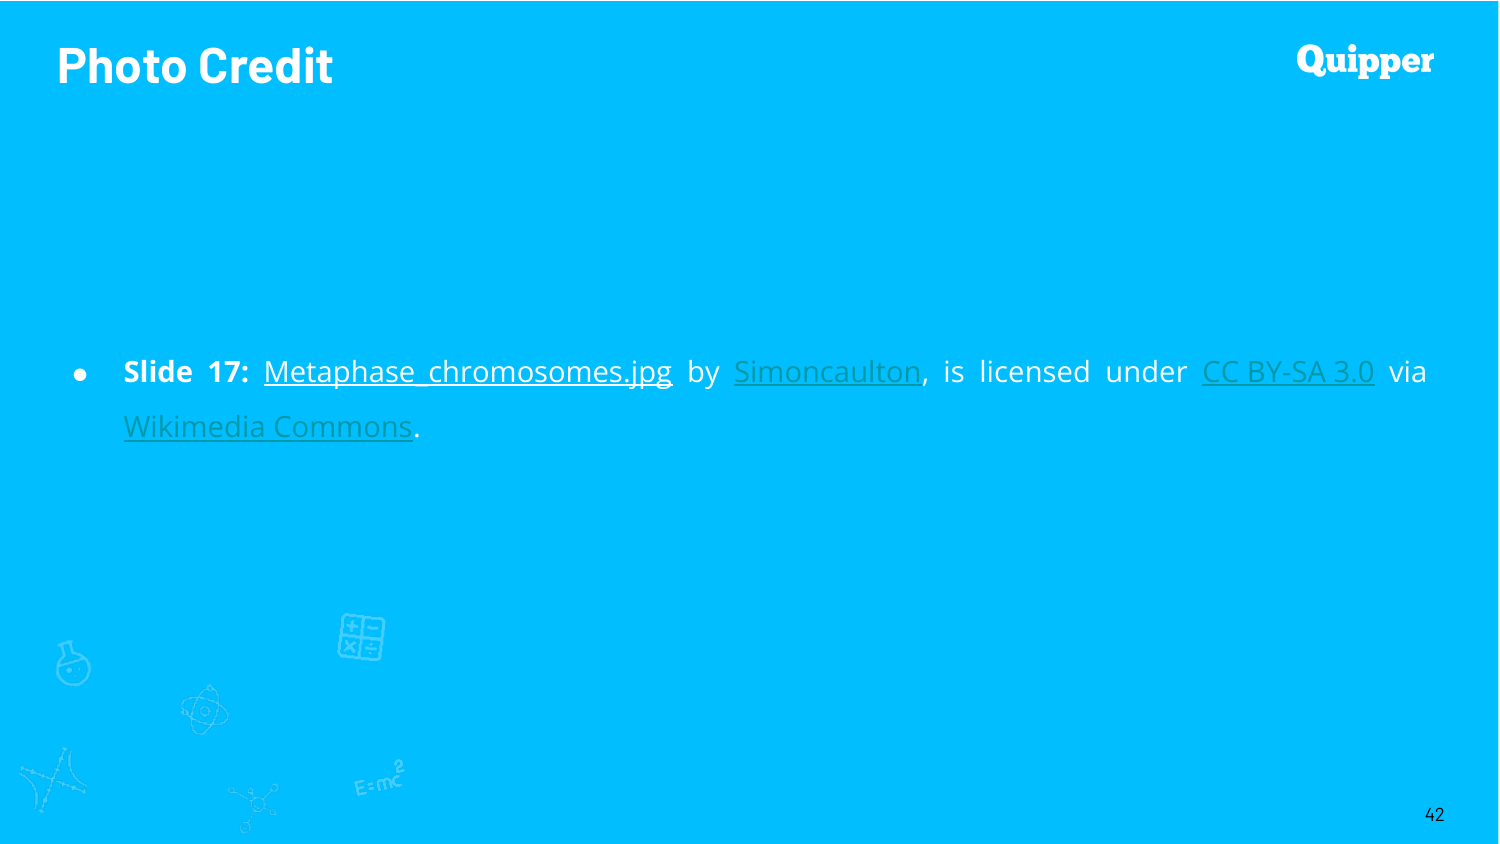

Slide 17: Metaphase_chromosomes.jpg by Simoncaulton, is licensed under CC BY-SA 3.0 via Wikimedia Commons.

42